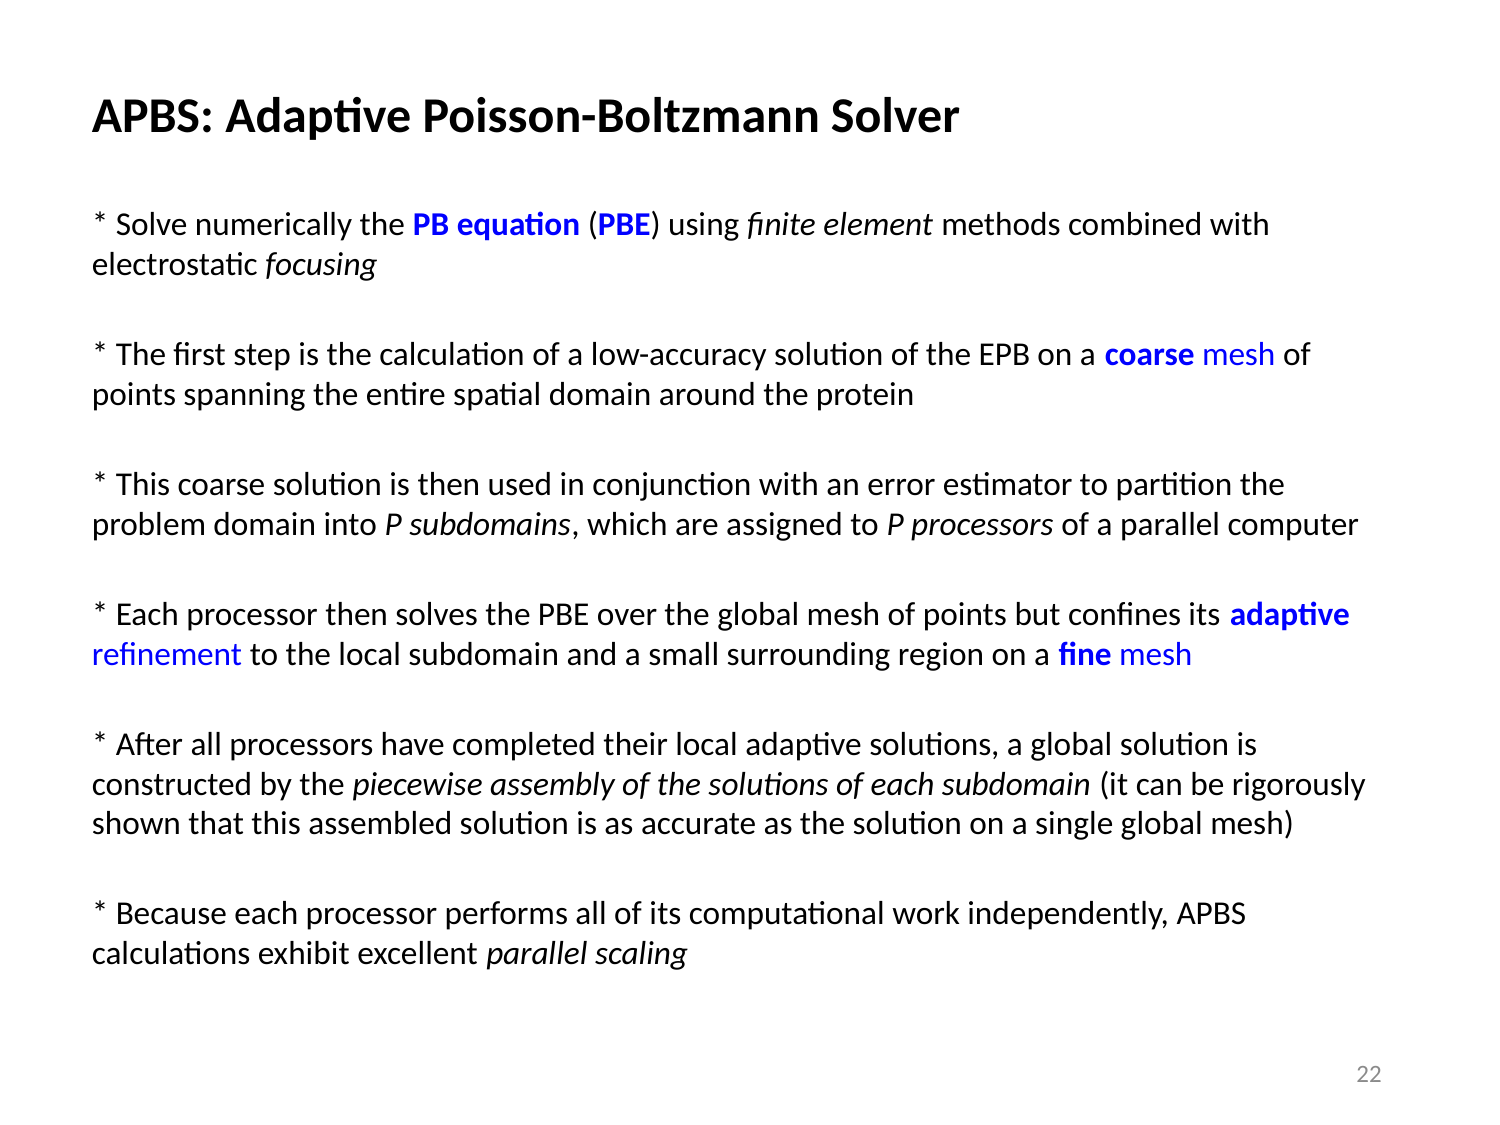

APBS: Adaptive Poisson-Boltzmann Solver

* Solve numerically the PB equation (PBE) using finite element methods combined with
electrostatic focusing

* The first step is the calculation of a low-accuracy solution of the EPB on a coarse mesh of
points spanning the entire spatial domain around the protein

* This coarse solution is then used in conjunction with an error estimator to partition the
problem domain into P subdomains, which are assigned to P processors of a parallel computer

* Each processor then solves the PBE over the global mesh of points but confines its adaptive refinement to the local subdomain and a small surrounding region on a fine mesh

* After all processors have completed their local adaptive solutions, a global solution is
constructed by the piecewise assembly of the solutions of each subdomain (it can be rigorously shown that this assembled solution is as accurate as the solution on a single global mesh)

* Because each processor performs all of its computational work independently, APBS
calculations exhibit excellent parallel scaling
22